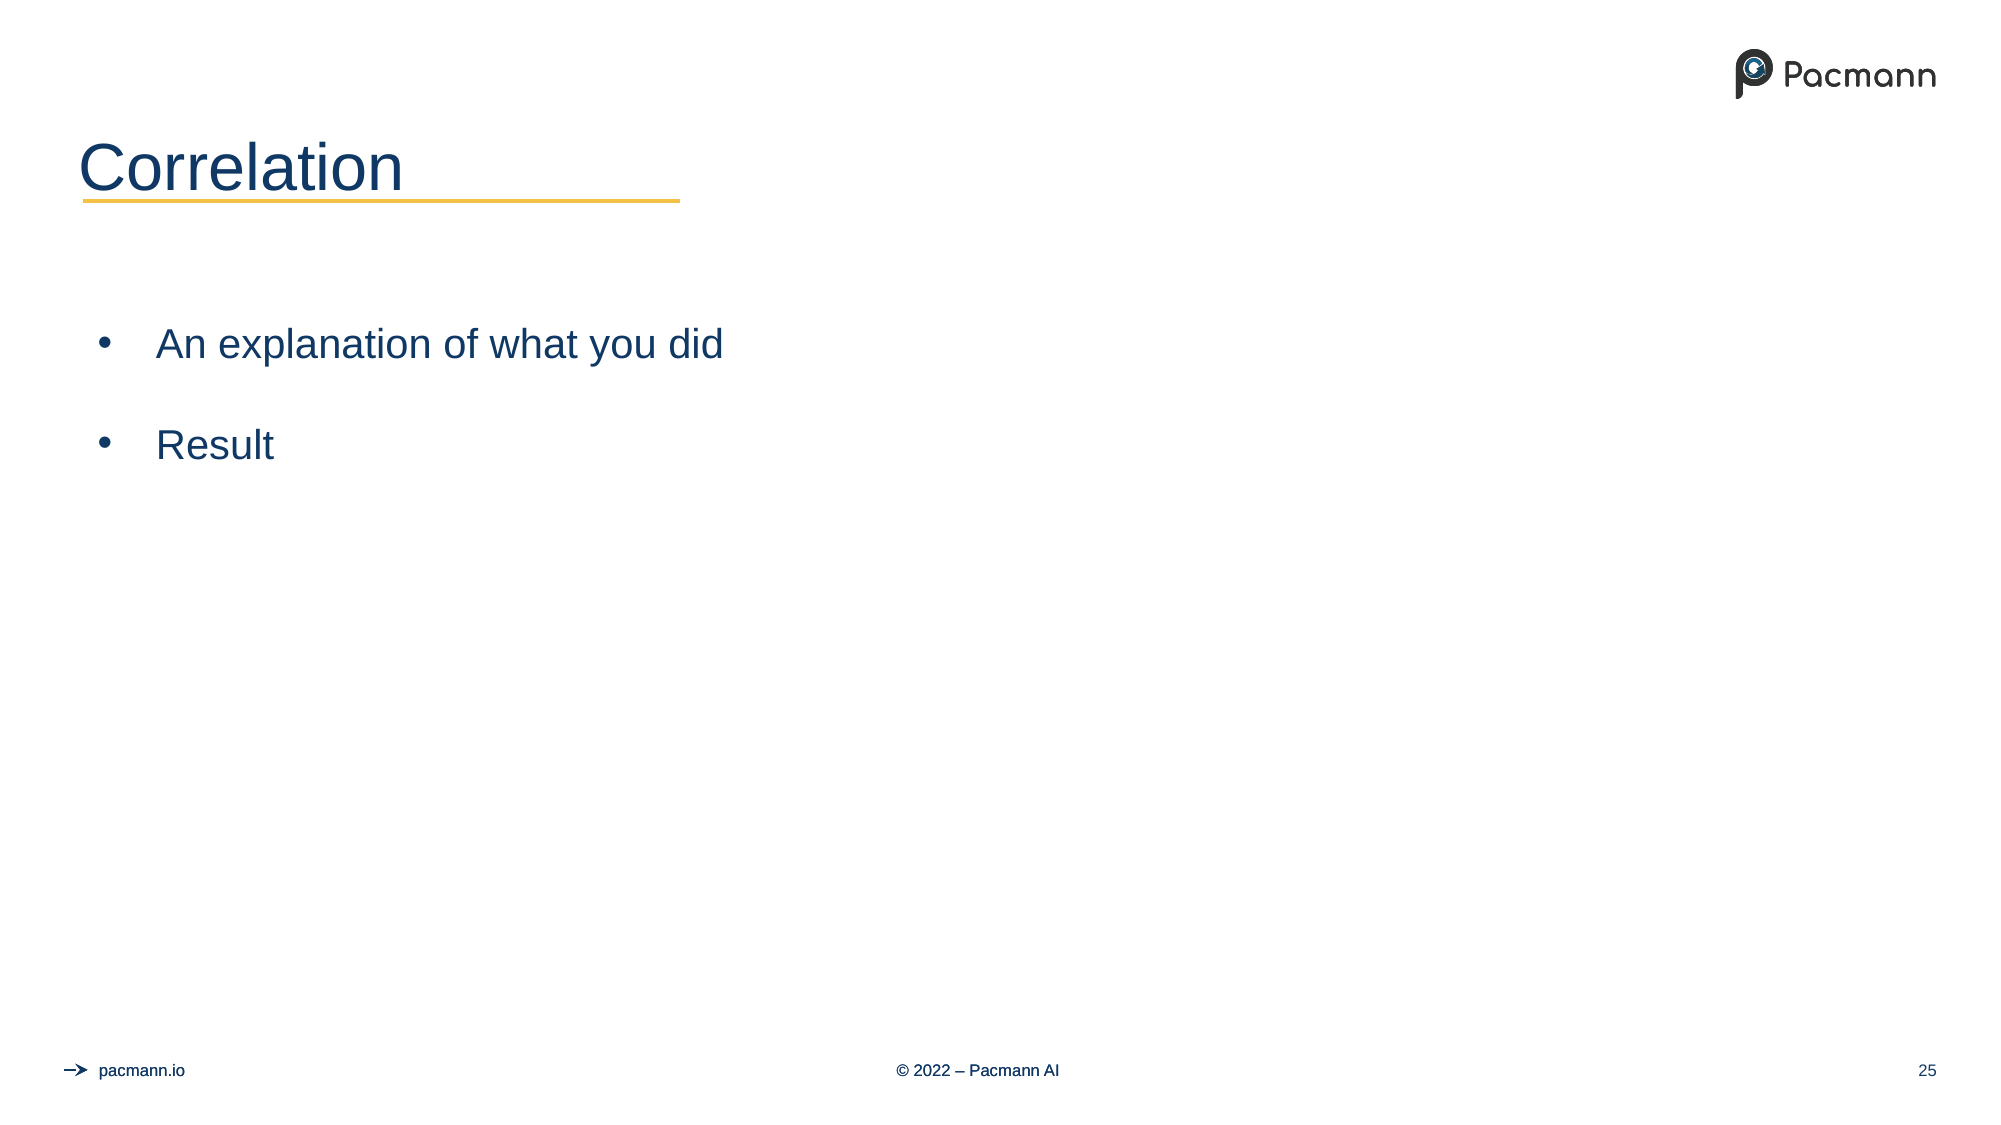

# Correlation

An explanation of what you did

Result